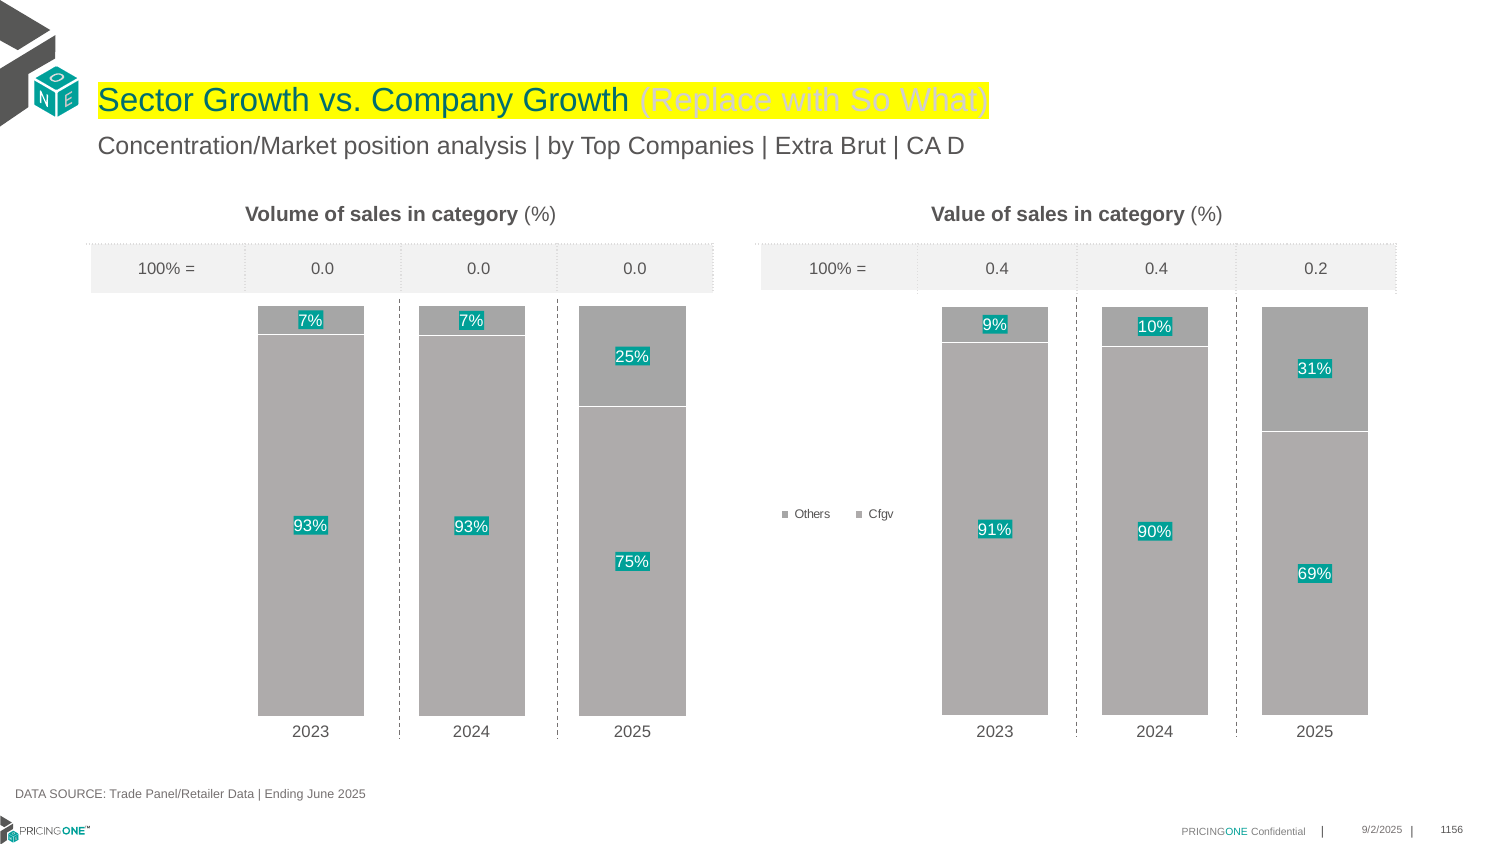

# Sector Growth vs. Company Growth (Replace with So What)
Concentration/Market position analysis | by Top Companies | Extra Brut | CA D
| Volume of sales in category (%) |  |  |  |
| --- | --- | --- | --- |
| 100% = | 0.0 | 0.0 | 0.0 |
| Value of sales in category (%) |  |  |  |
| --- | --- | --- | --- |
| 100% = | 0.4 | 0.4 | 0.2 |

### Chart

| Category | Cfgv | Others |
|---|---|---|
| 2023 | 0.9300283545230037 | 0.06997164547699625 |
| 2024 | 0.9271442986881937 | 0.07285570131180626 |
| 2025 | 0.7537473233404711 | 0.2462526766595289 |

### Chart

| Category | Cfgv | Others |
|---|---|---|
| 2023 | 0.9119302558794035 | 0.08806974412059651 |
| 2024 | 0.9002946189491046 | 0.09970538105089548 |
| 2025 | 0.6945651969363368 | 0.3054348030636632 |
DATA SOURCE: Trade Panel/Retailer Data | Ending June 2025

9/2/2025
1156